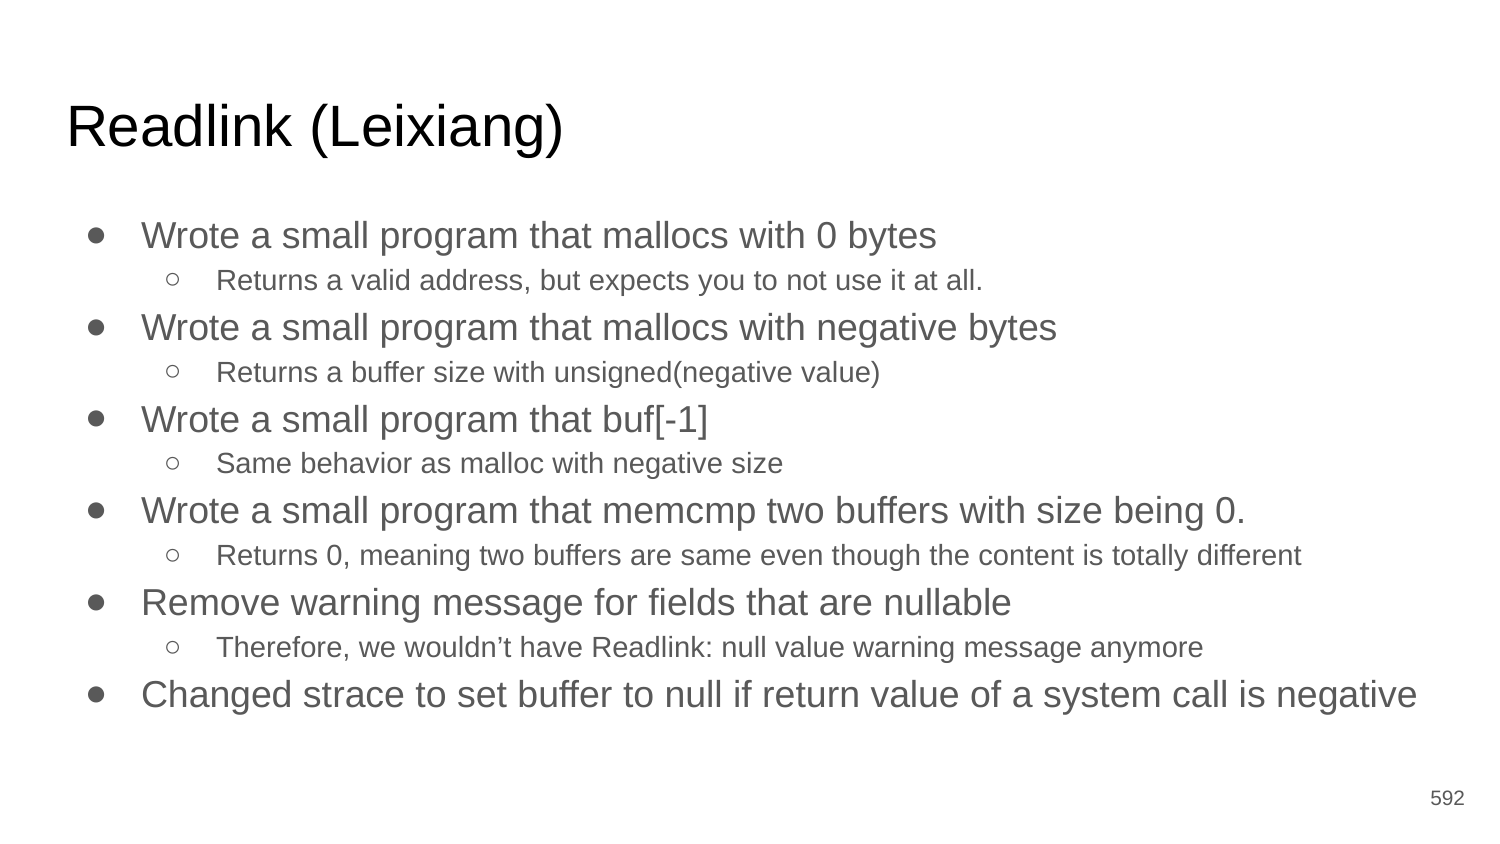

# Readlink (Leixiang)
Wrote a small program that mallocs with 0 bytes
Returns a valid address, but expects you to not use it at all.
Wrote a small program that mallocs with negative bytes
Returns a buffer size with unsigned(negative value)
Wrote a small program that buf[-1]
Same behavior as malloc with negative size
Wrote a small program that memcmp two buffers with size being 0.
Returns 0, meaning two buffers are same even though the content is totally different
Remove warning message for fields that are nullable
Therefore, we wouldn’t have Readlink: null value warning message anymore
Changed strace to set buffer to null if return value of a system call is negative

592